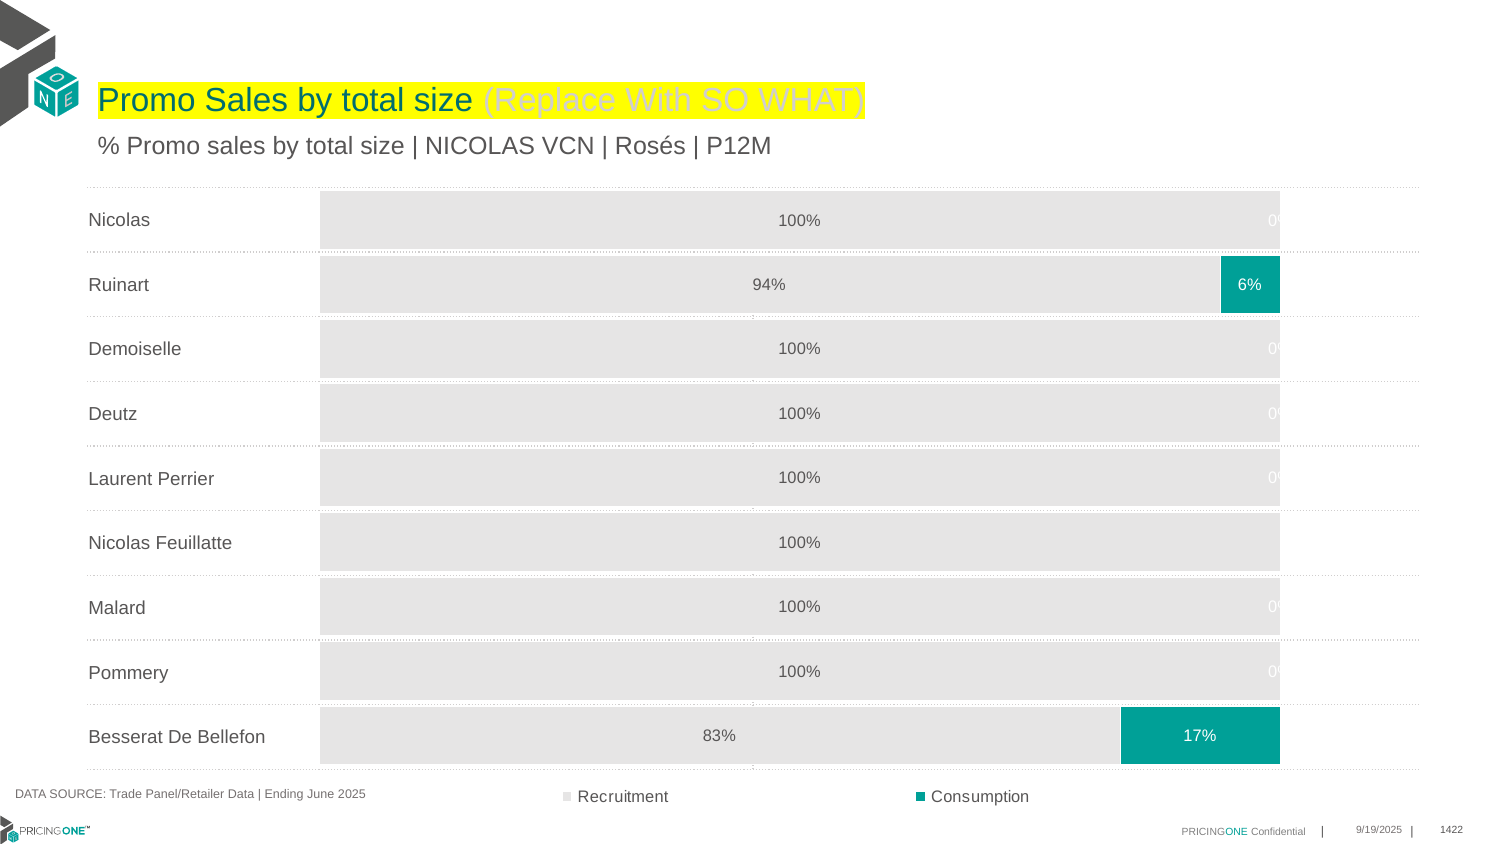

# Promo Sales by total size (Replace With SO WHAT)

% Promo sales by total size | NICOLAS VCN | Rosés | P12M

### Chart

| Category | Recruitment | Consumption |
|---|---|---|
| Nicolas | 1.0 | 0.0 |
| Ruinart | 0.9372080075524679 | 0.06279199244753209 |
| Demoiselle | 1.0 | 0.0 |
| Deutz | 1.0 | 0.0 |
| Laurent Perrier | 1.0 | 0.0 |
| Nicolas Feuillatte | 1.0 | 0.0 |
| Malard | 1.0 | 0.0 |
| Pommery | 1.0 | 0.0 |
| Besserat De Bellefon | 0.8334314302530901 | 0.16656856974690992 |
| Nicolas |  |
| --- | --- |
| Ruinart |  |
| Demoiselle |  |
| Deutz |  |
| Laurent Perrier | 4 |
| Nicolas Feuillatte |  |
| Malard |  |
| Pommery |  |
| Besserat De Bellefon |  |
DATA SOURCE: Trade Panel/Retailer Data | Ending June 2025

9/19/2025
1422